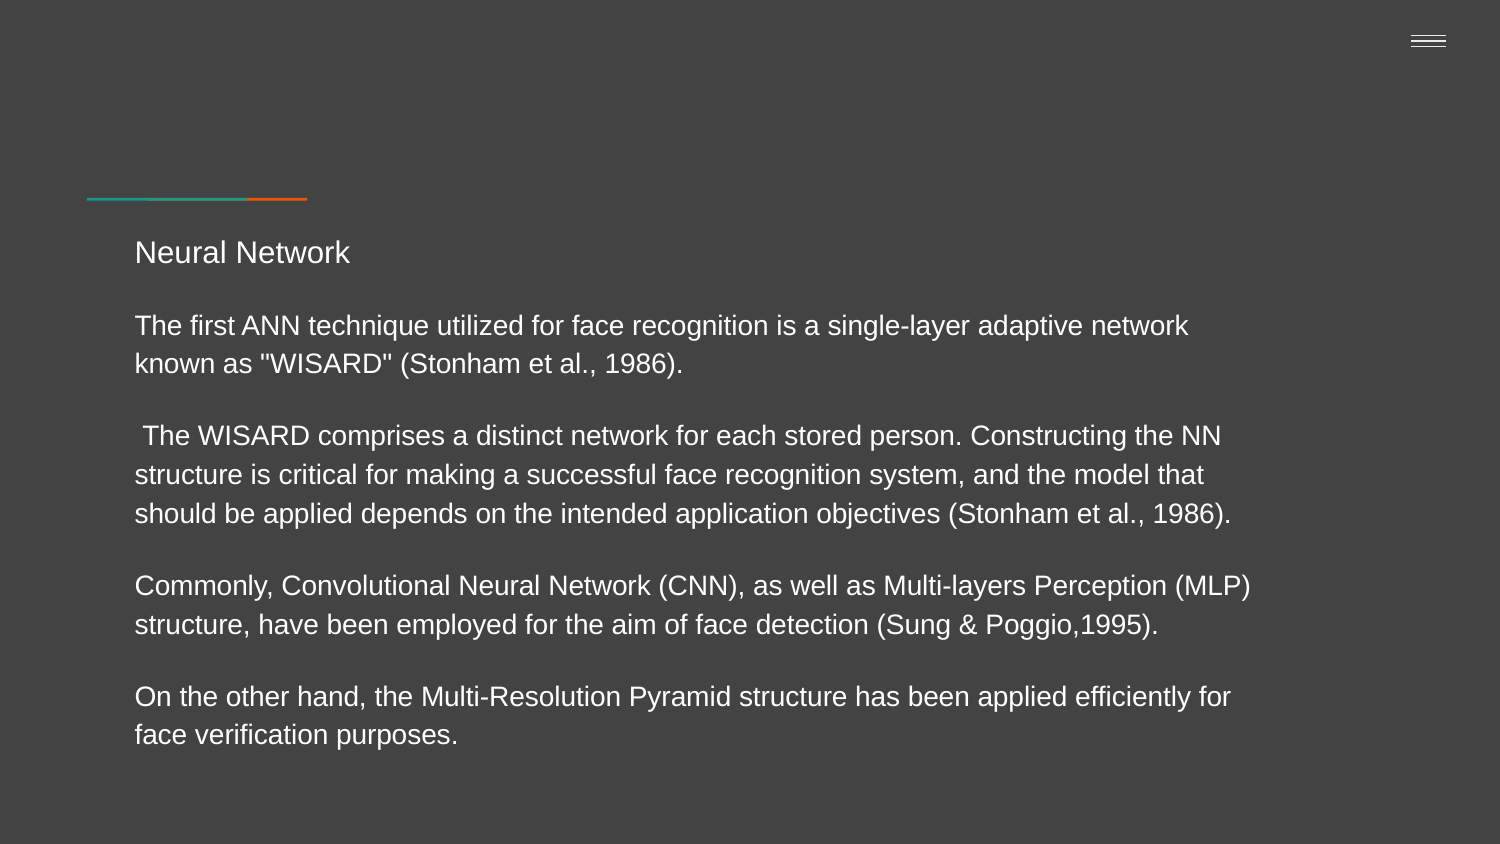

# Neural Network
The first ANN technique utilized for face recognition is a single-layer adaptive network known as "WISARD" (Stonham et al., 1986).
 The WISARD comprises a distinct network for each stored person. Constructing the NN structure is critical for making a successful face recognition system, and the model that should be applied depends on the intended application objectives (Stonham et al., 1986).
Commonly, Convolutional Neural Network (CNN), as well as Multi-layers Perception (MLP) structure, have been employed for the aim of face detection (Sung & Poggio,1995).
On the other hand, the Multi-Resolution Pyramid structure has been applied efficiently for face verification purposes.